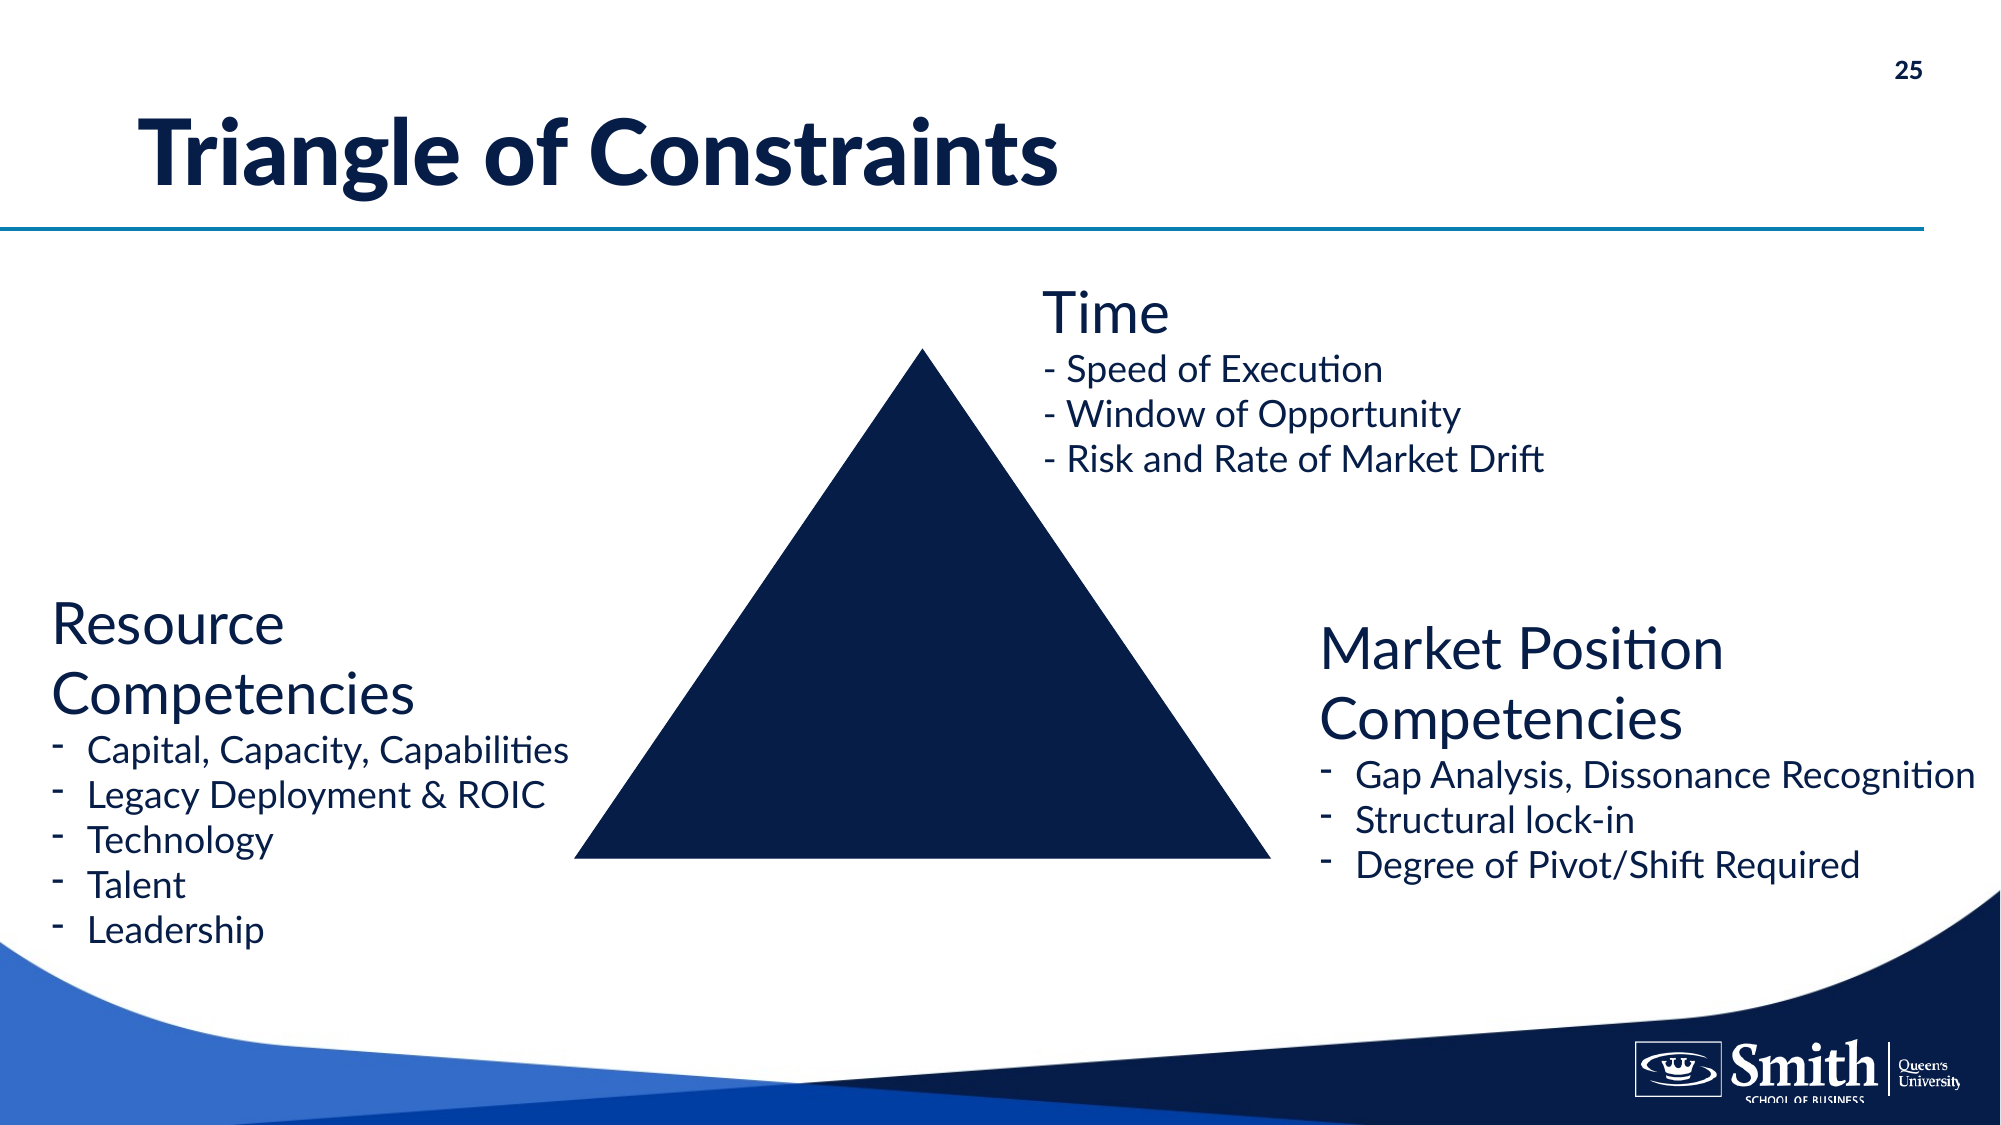

25
# Triangle of Constraints
Time
- Speed of Execution
- Window of Opportunity
- Risk and Rate of Market Drift

Resource
Competencies
Capital, Capacity, Capabilities
Legacy Deployment & ROIC
Technology
Talent
Leadership
Market Position Competencies
Gap Analysis, Dissonance Recognition
Structural lock-in
Degree of Pivot/Shift Required